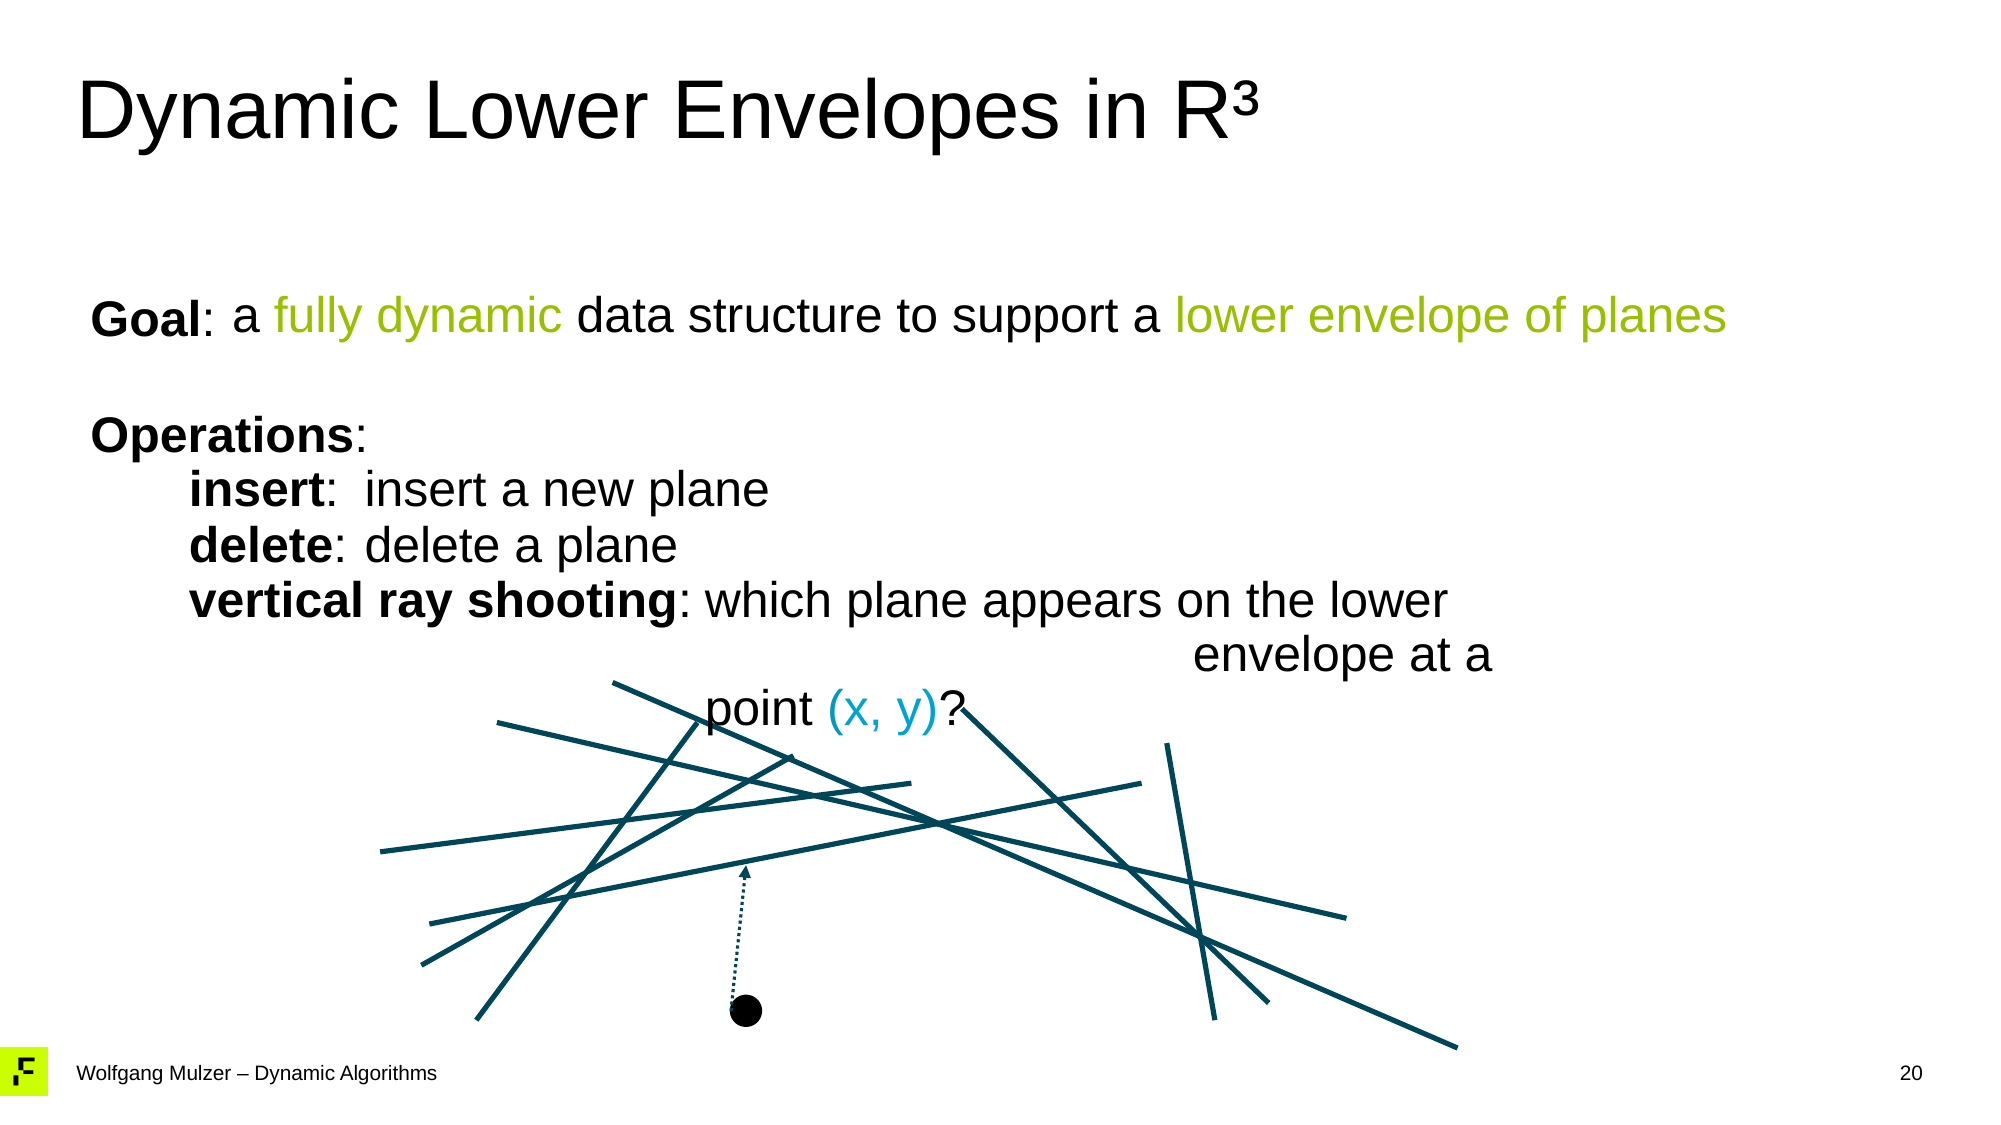

# Dynamic Lower Envelopes in R³
Goal:
a fully dynamic data structure to support a lower envelope of planes
Operations:
insert:
insert a new plane
delete:
delete a plane
vertical ray shooting:
which plane appears on the lower                                       envelope at a point (x, y)?

20
Wolfgang Mulzer – Dynamic Algorithms